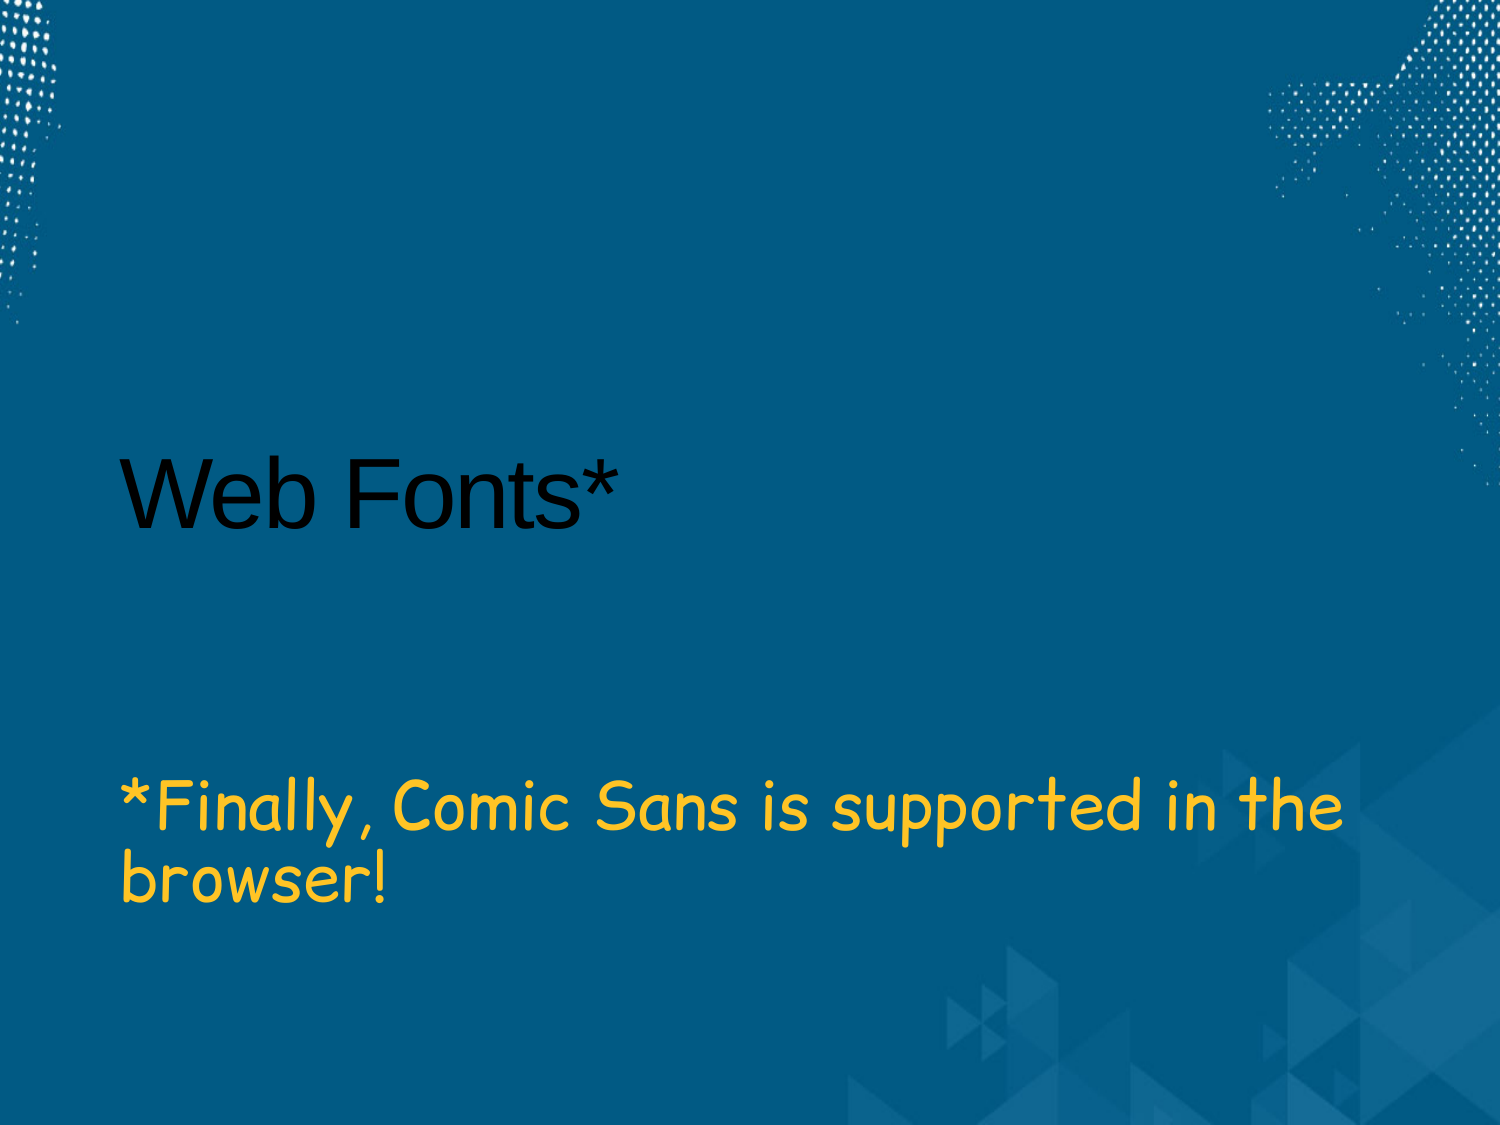

# Web Fonts*
*Finally, Comic Sans is supported in the browser!